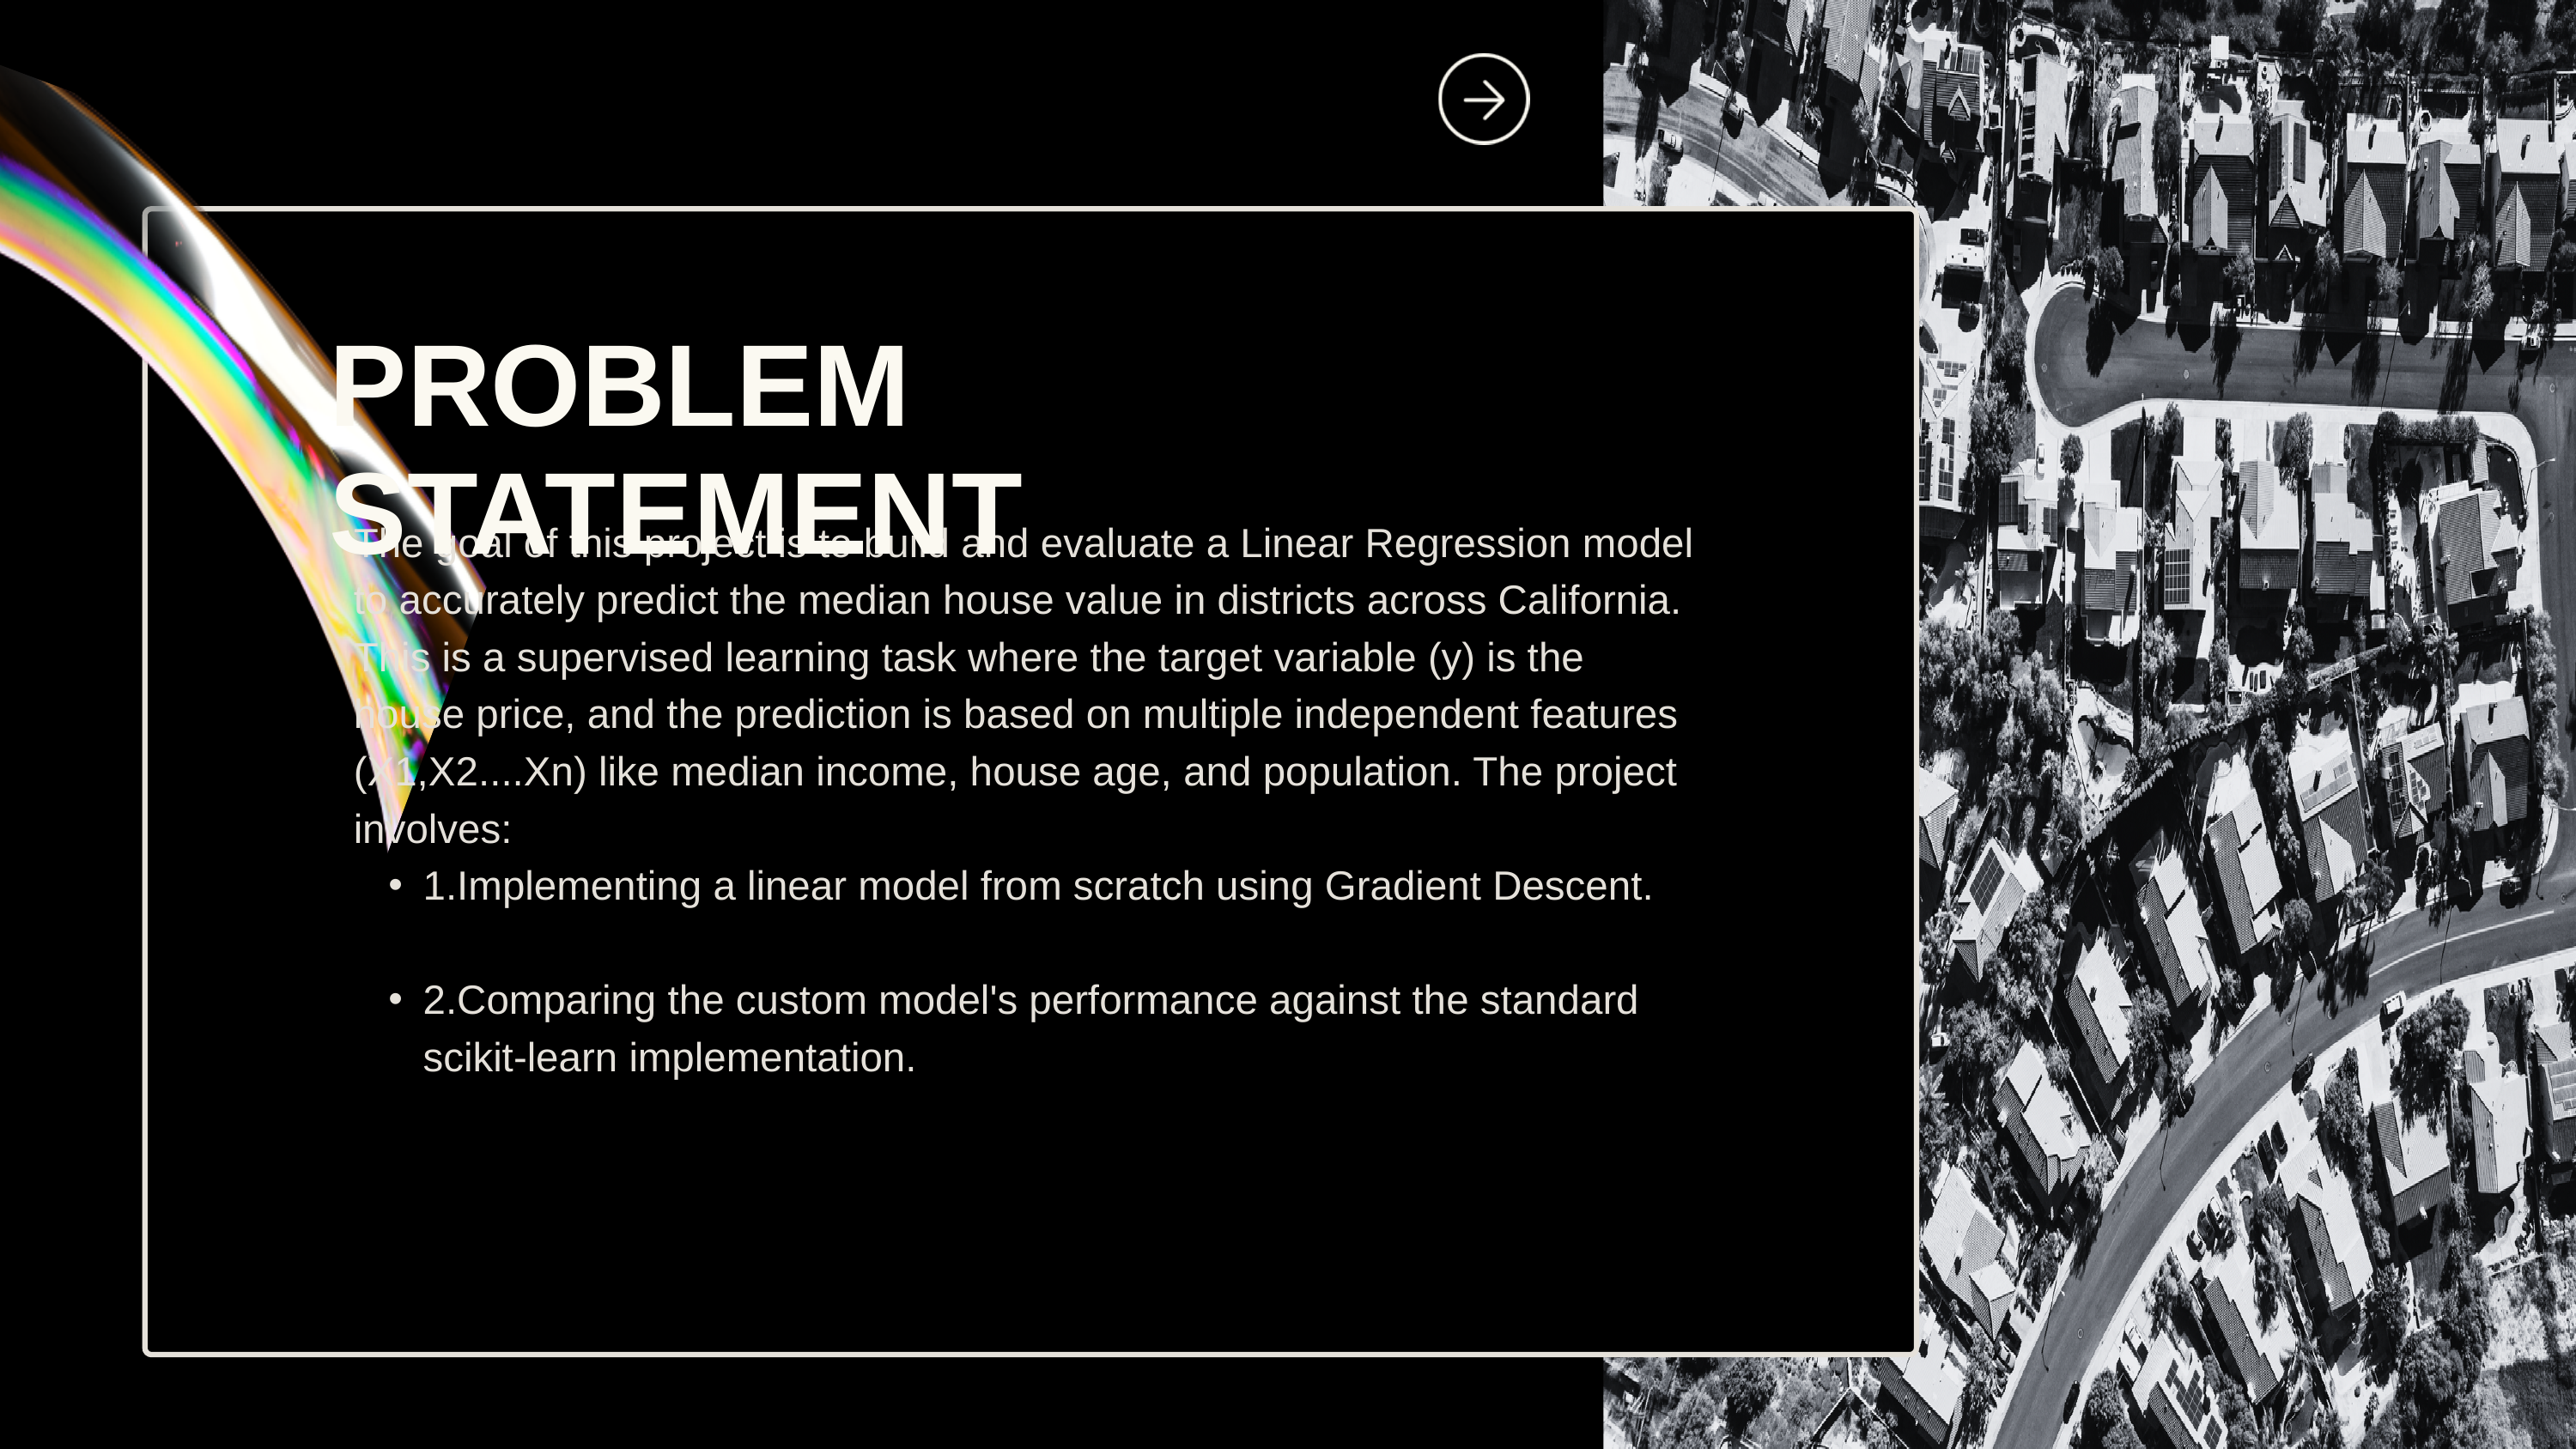

PROBLEM STATEMENT
The goal of this project is to build and evaluate a Linear Regression model to accurately predict the median house value in districts across California.
This is a supervised learning task where the target variable (y) is the house price, and the prediction is based on multiple independent features (X1,X2....Xn) like median income, house age, and population. The project involves:
1.Implementing a linear model from scratch using Gradient Descent.

2.Comparing the custom model's performance against the standard scikit-learn implementation.